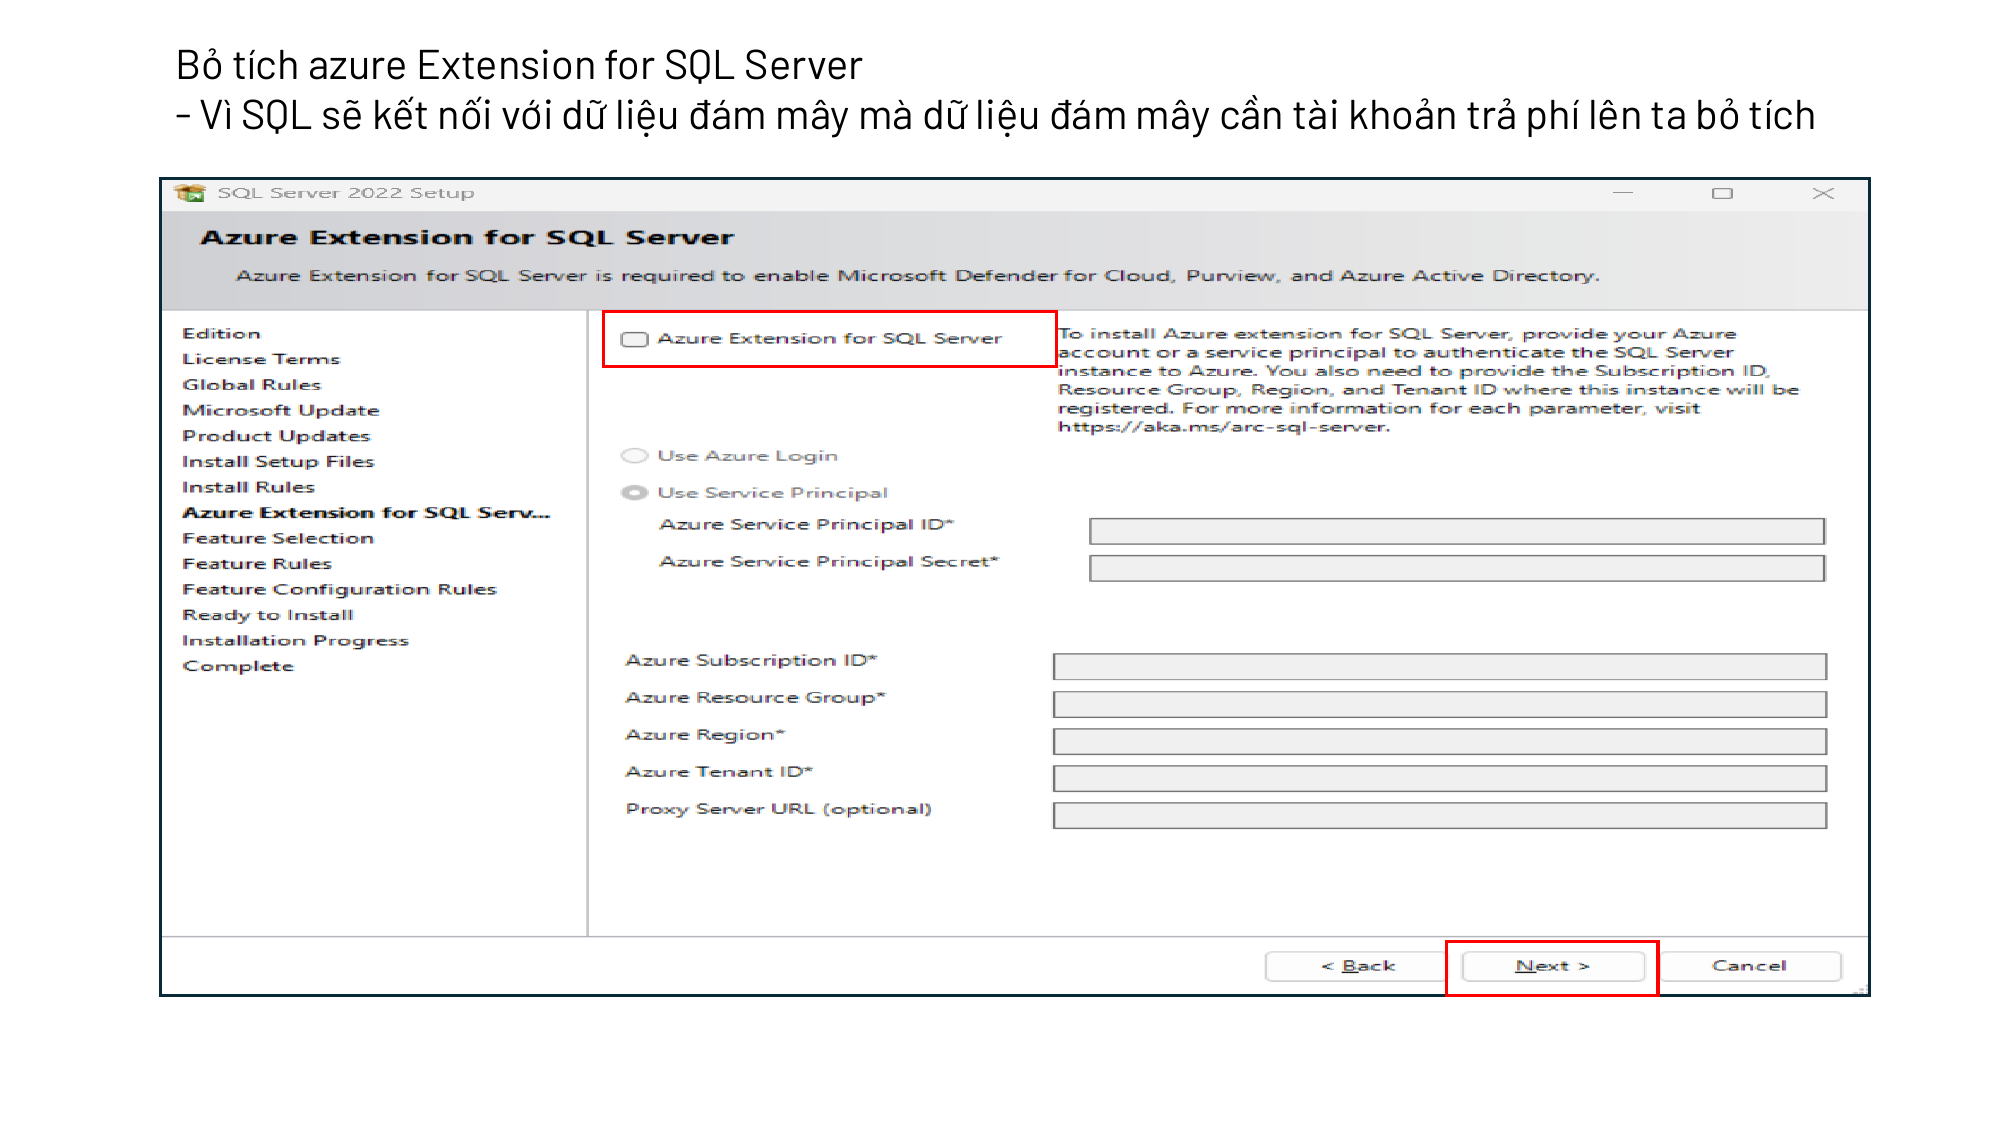

Bỏ tích azure Extension for SQL Server
- Vì SQL sẽ kết nối với dữ liệu đám mây mà dữ liệu đám mây cần tài khoản trả phí lên ta bỏ tích